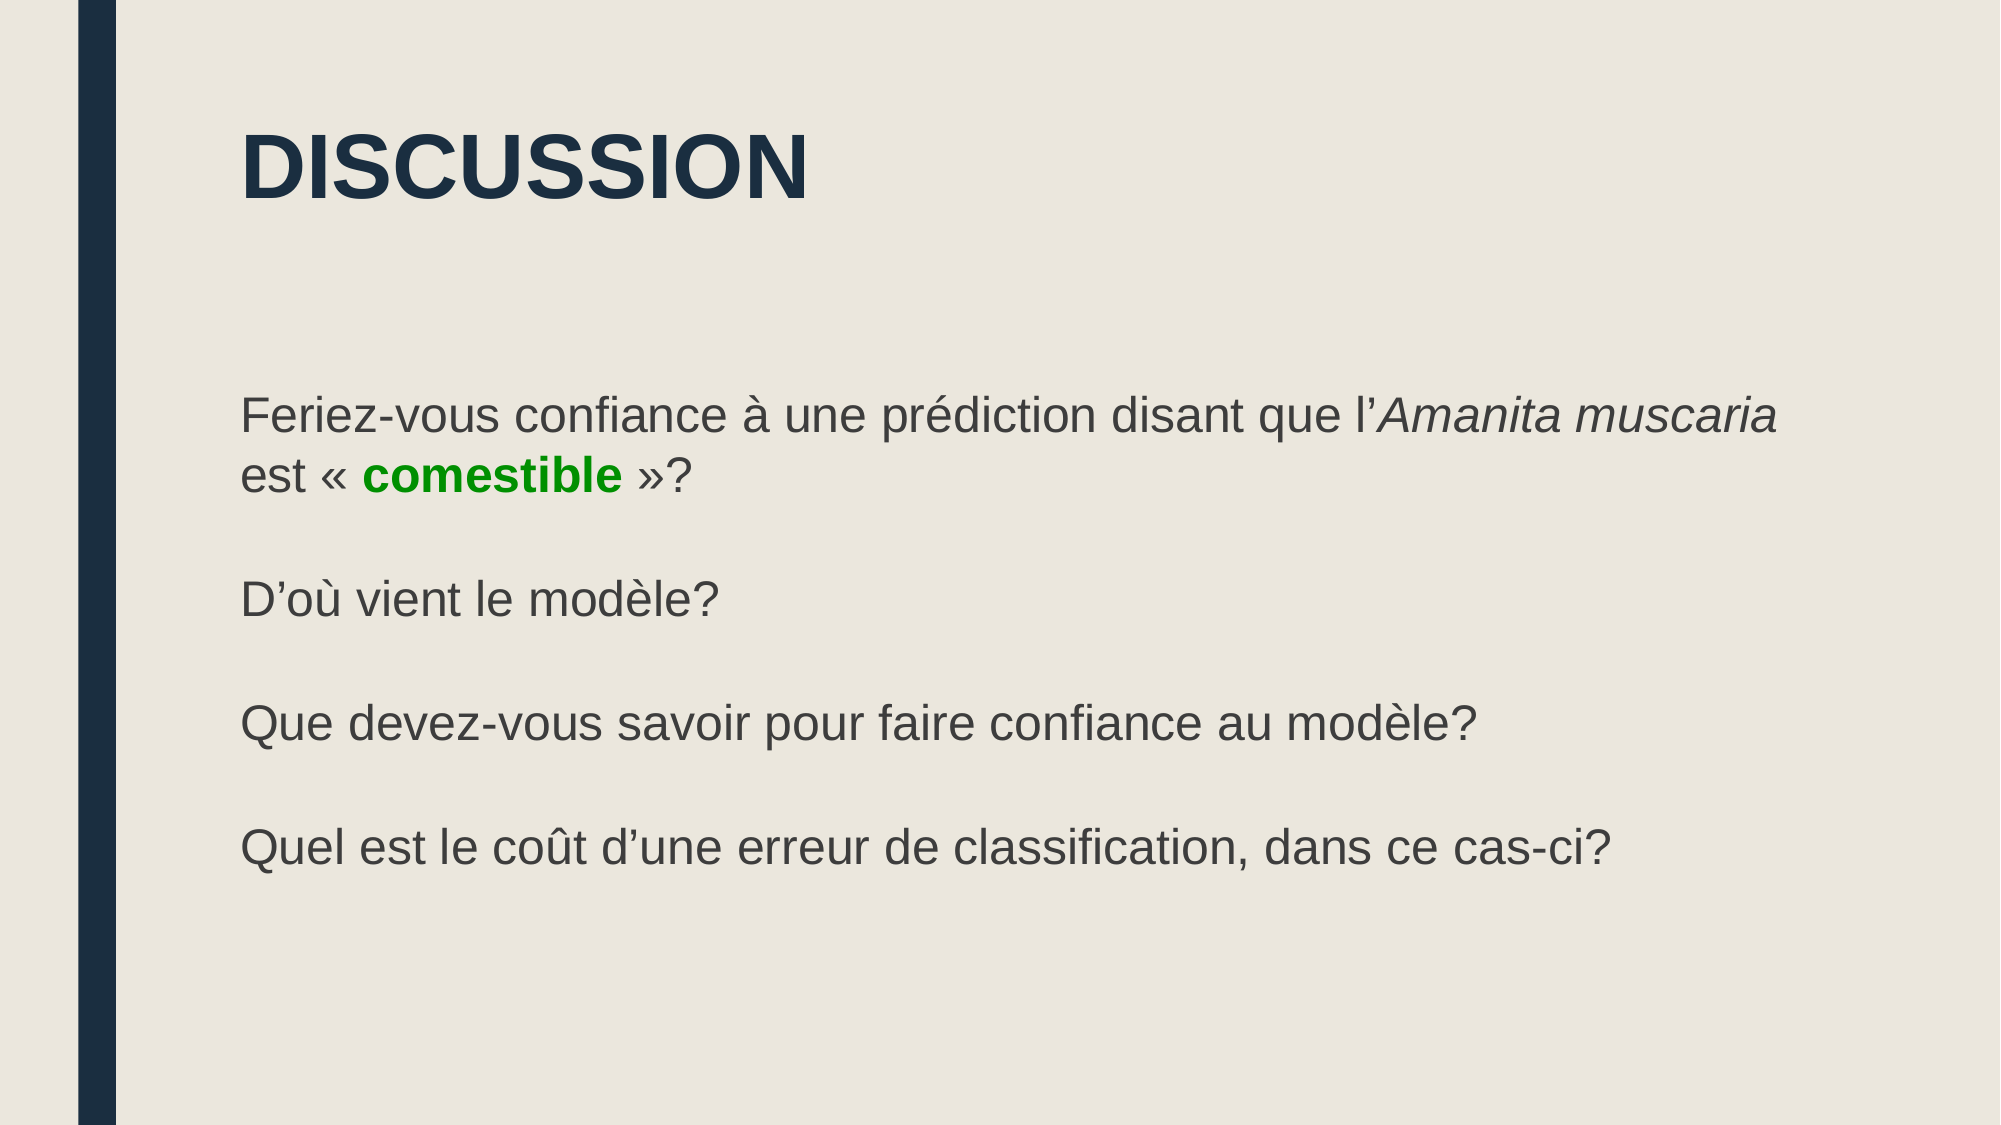

# DISCUSSION
Feriez-vous confiance à une prédiction disant que l’Amanita muscaria est « comestible »?

D’où vient le modèle?

Que devez-vous savoir pour faire confiance au modèle?

Quel est le coût d’une erreur de classification, dans ce cas-ci?